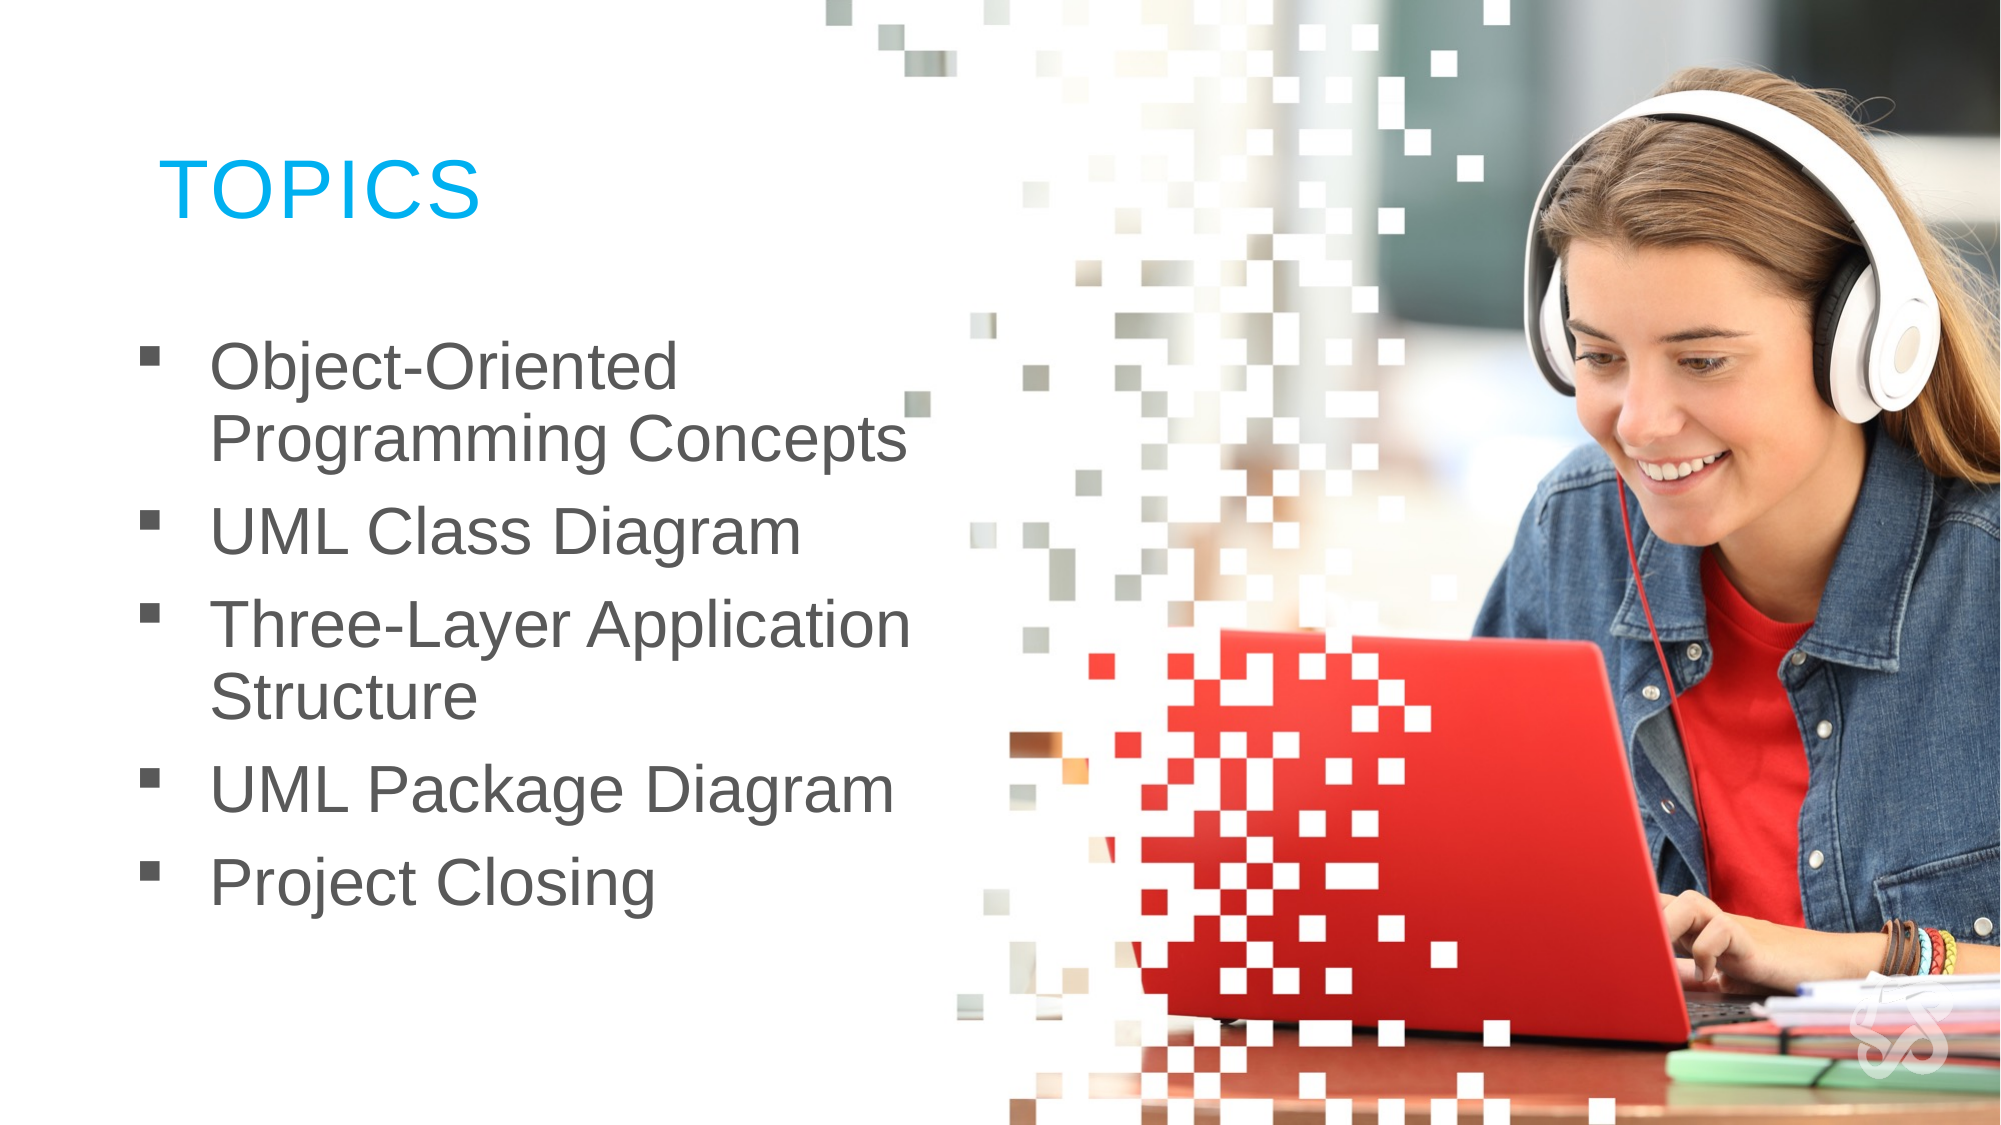

# Topics
Object-Oriented Programming Concepts
UML Class Diagram
Three-Layer Application Structure
UML Package Diagram
Project Closing